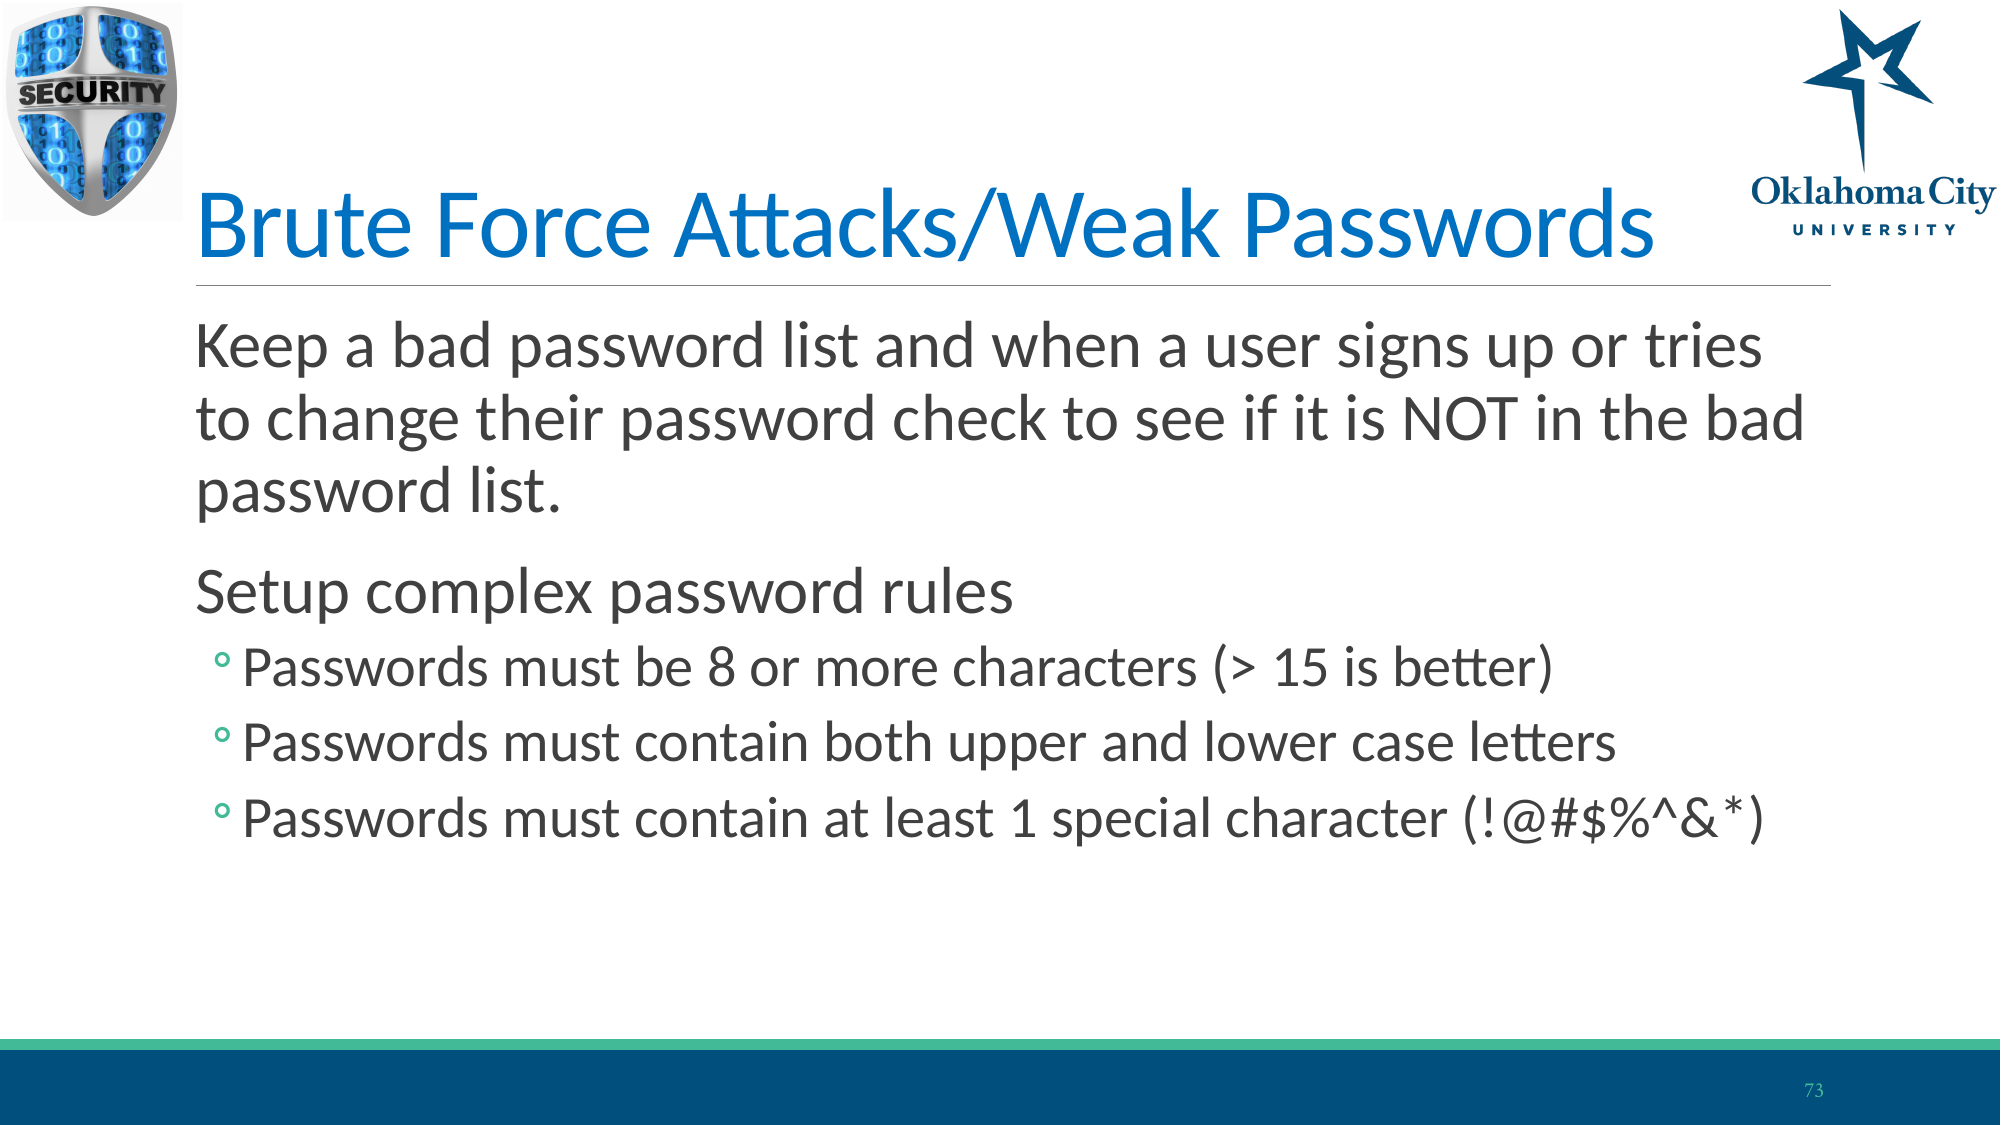

# Brute Force Attacks/Weak Passwords
Keep a bad password list and when a user signs up or tries to change their password check to see if it is NOT in the bad password list.
Setup complex password rules
Passwords must be 8 or more characters (> 15 is better)
Passwords must contain both upper and lower case letters
Passwords must contain at least 1 special character (!@#$%^&*)
73